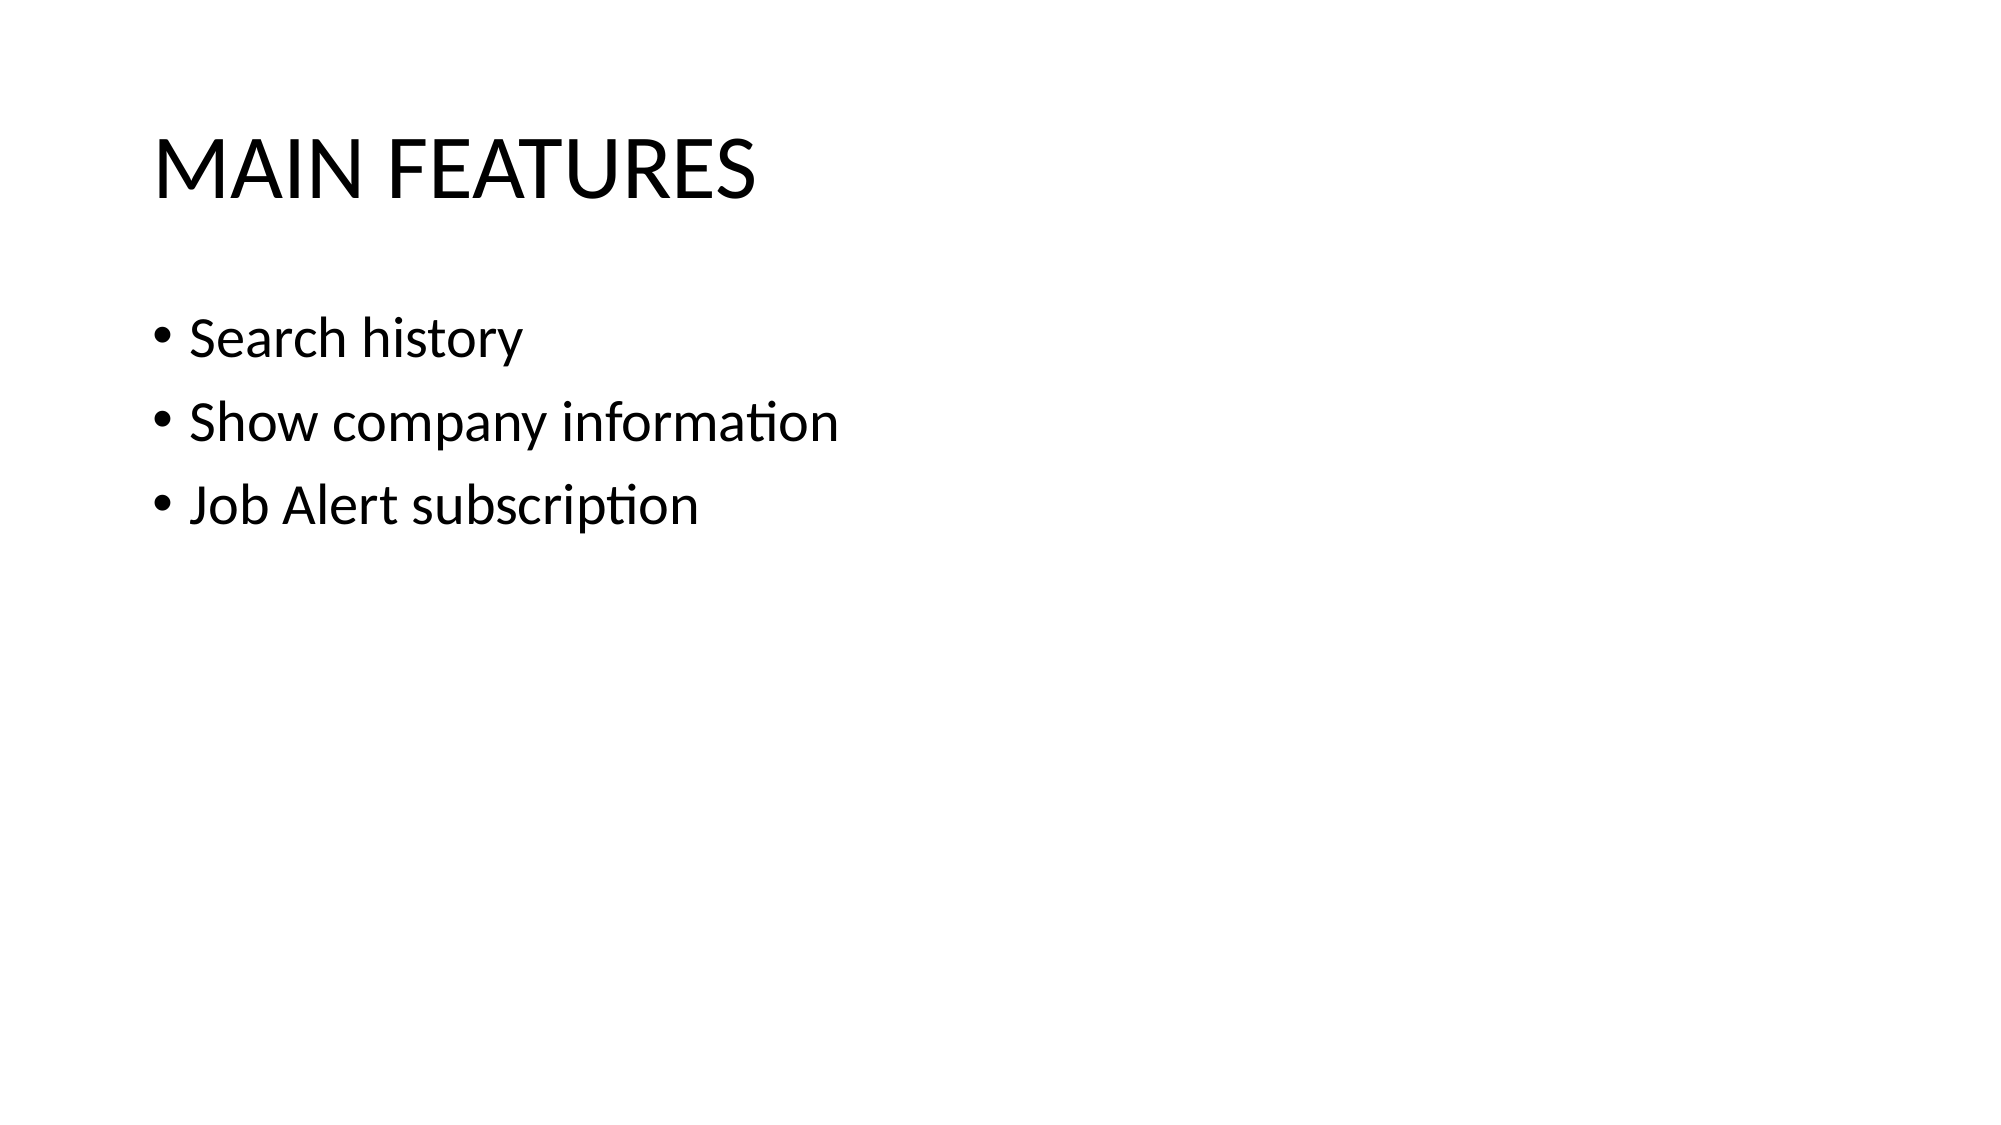

# MAIN FEATURES
Search history
Show company information
Job Alert subscription